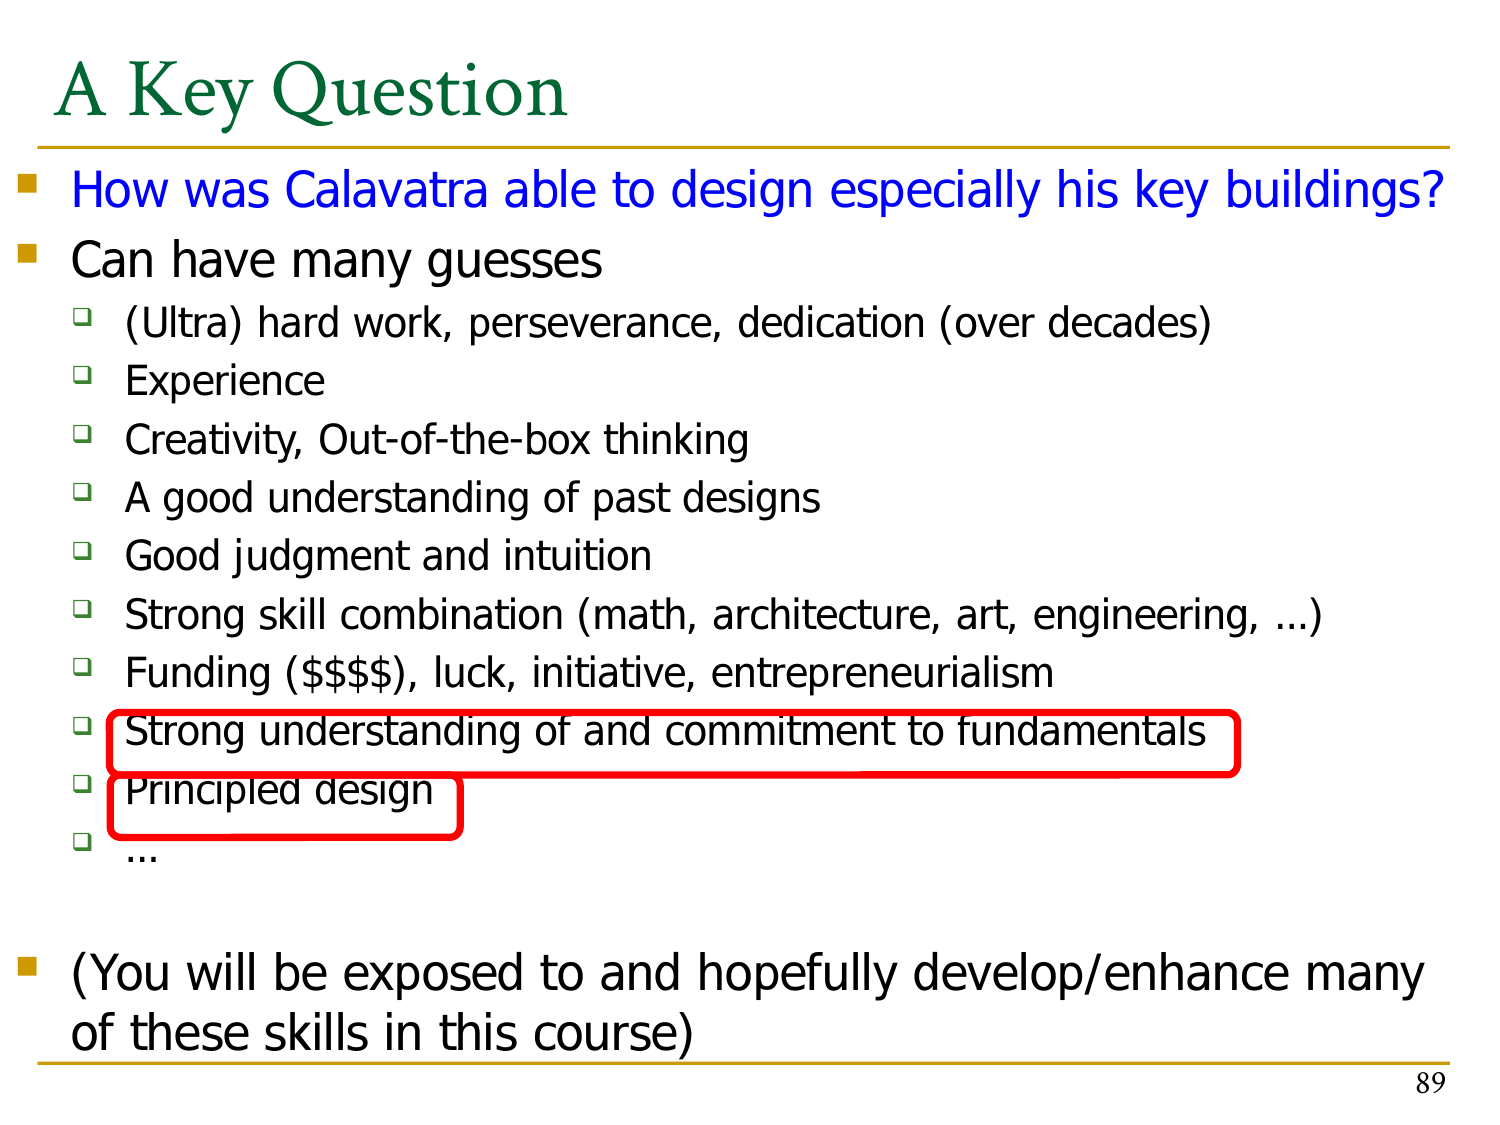

# A Key Question
How was Calavatra able to design especially his key buildings?
Can have many guesses
(Ultra) hard work, perseverance, dedication (over decades)
Experience
Creativity, Out-of-the-box thinking
A good understanding of past designs
Good judgment and intuition
Strong skill combination (math, architecture, art, engineering, …)
Funding ($$$$), luck, initiative, entrepreneurialism
Strong understanding of and commitment to fundamentals
Principled design
…

(You will be exposed to and hopefully develop/enhance many of these skills in this course)

89